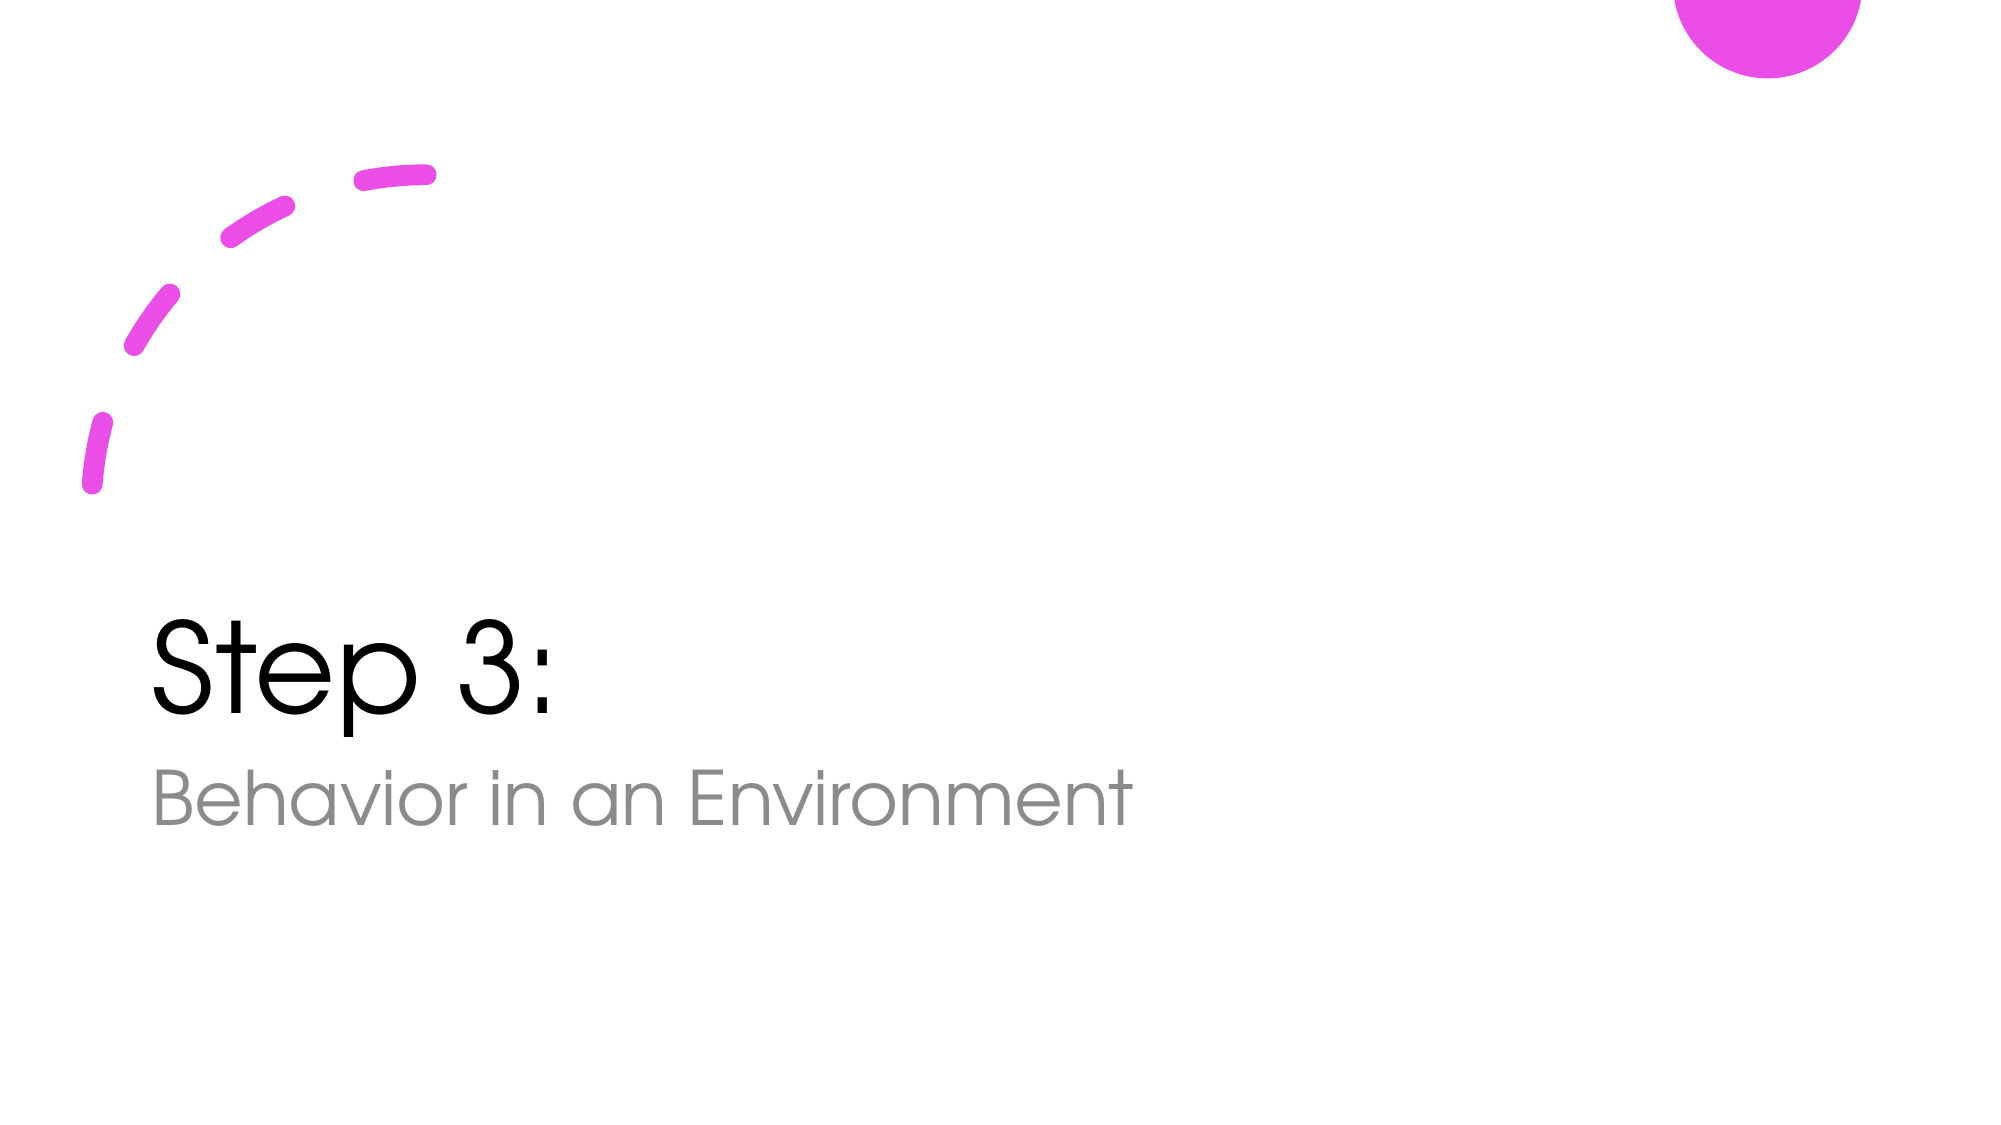

# Step 3:
Behavior in an Environment